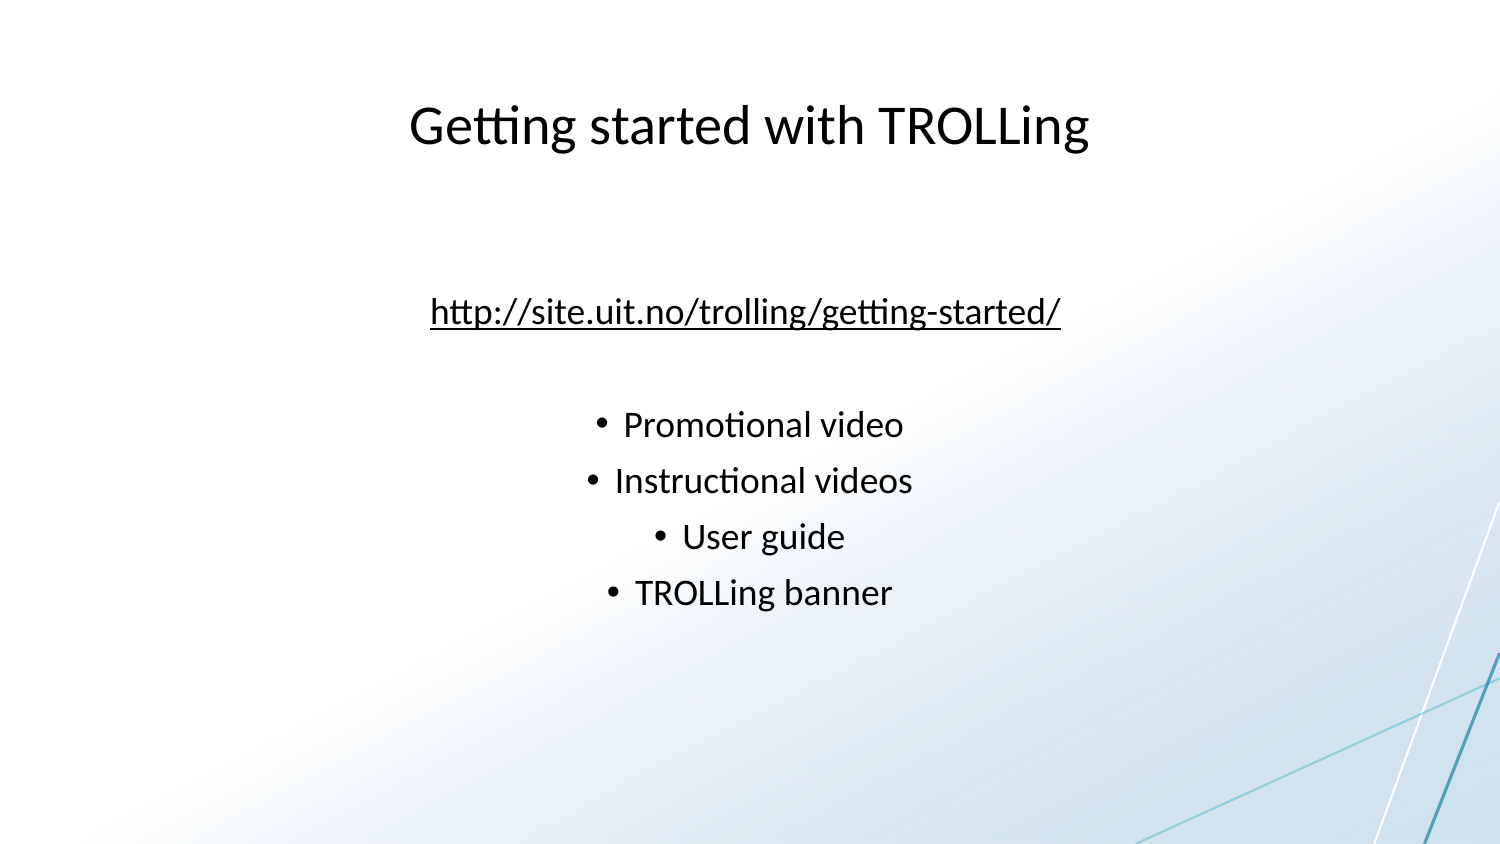

# Getting started with TROLLing

http://site.uit.no/trolling/getting-started/

Promotional video
Instructional videos
User guide
TROLLing banner